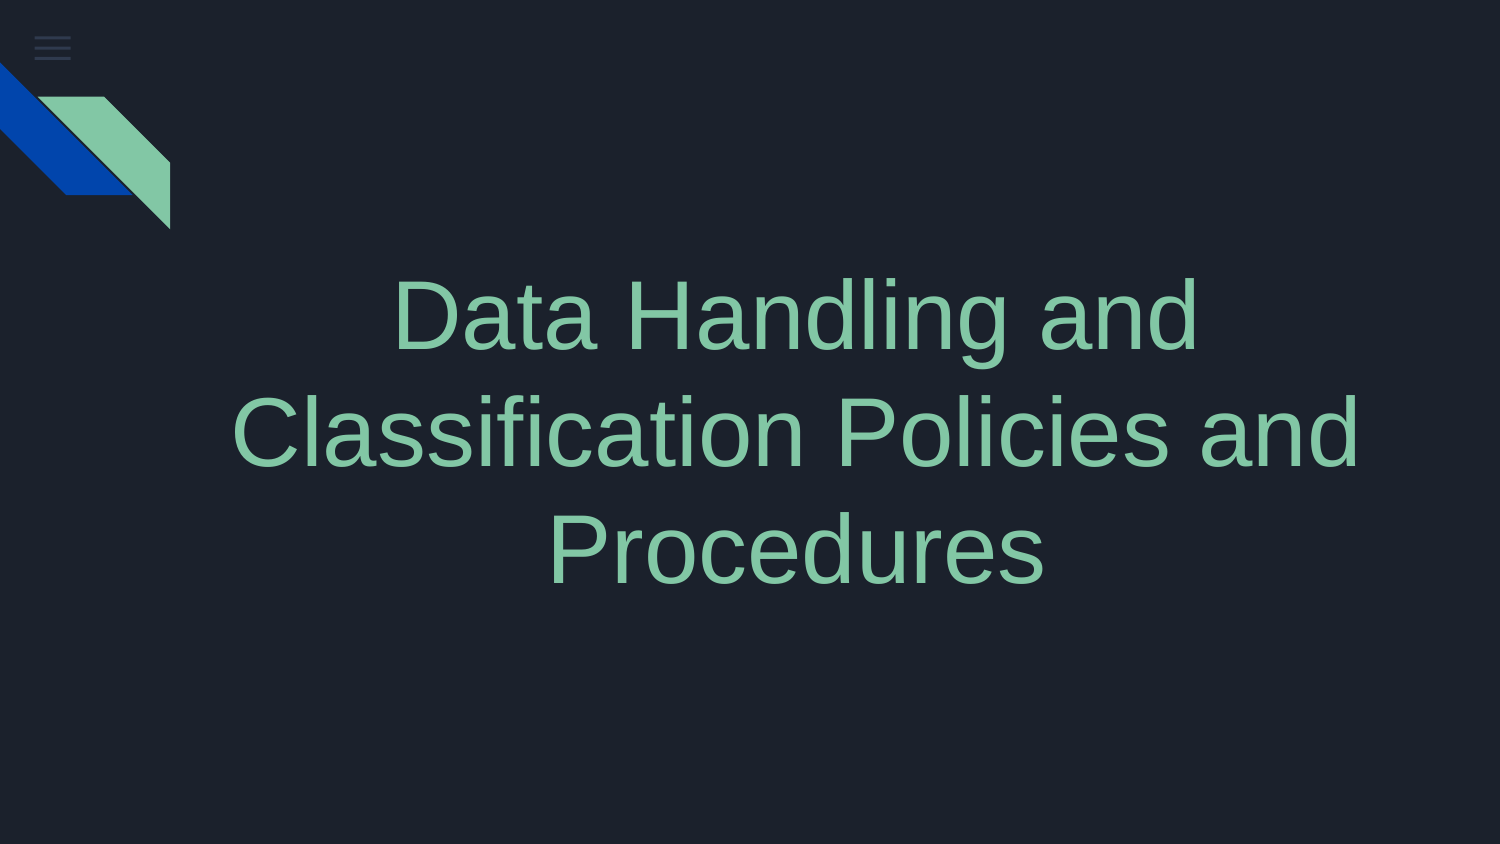

# Data Handling and Classification Policies and Procedures